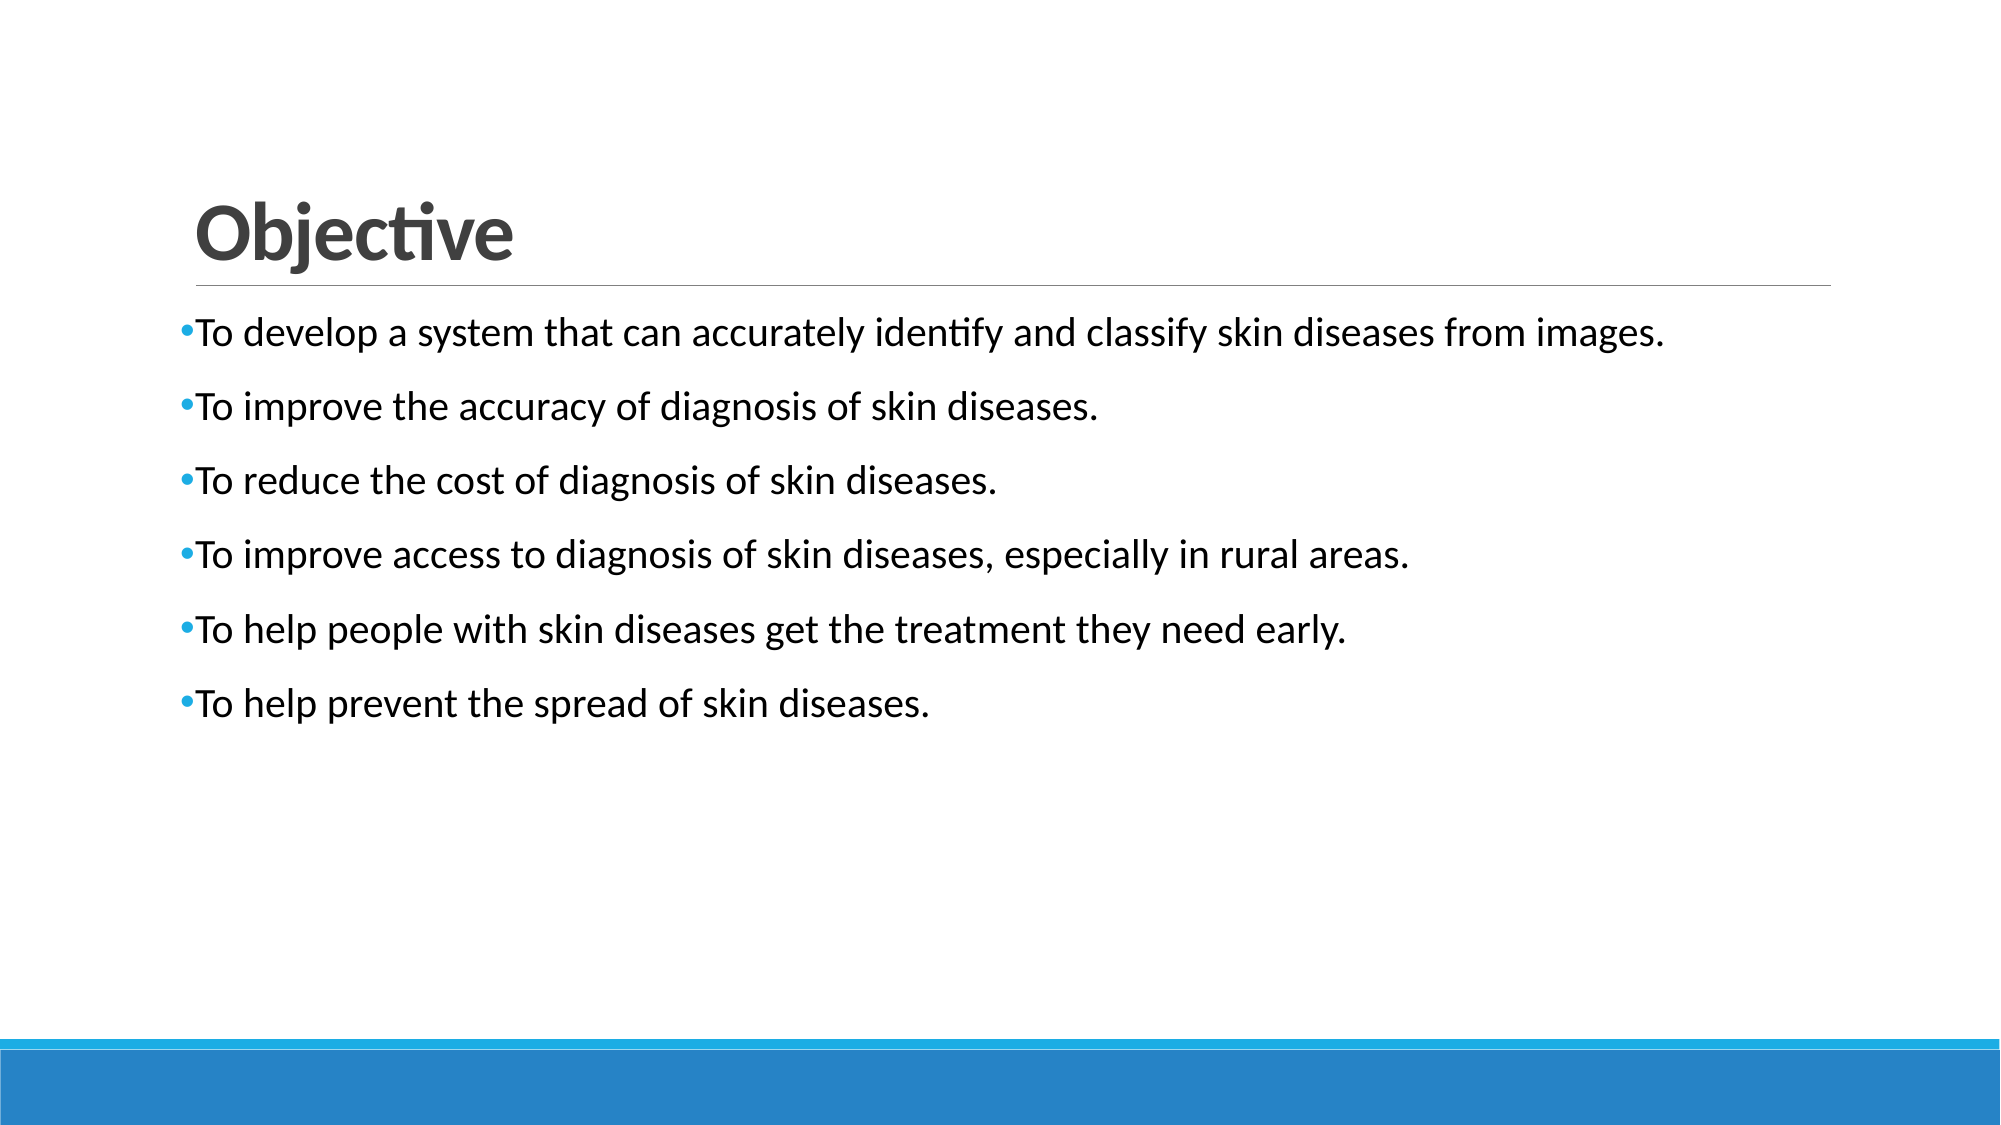

# Objective
To develop a system that can accurately identify and classify skin diseases from images.
To improve the accuracy of diagnosis of skin diseases.
To reduce the cost of diagnosis of skin diseases.
To improve access to diagnosis of skin diseases, especially in rural areas.
To help people with skin diseases get the treatment they need early.
To help prevent the spread of skin diseases.